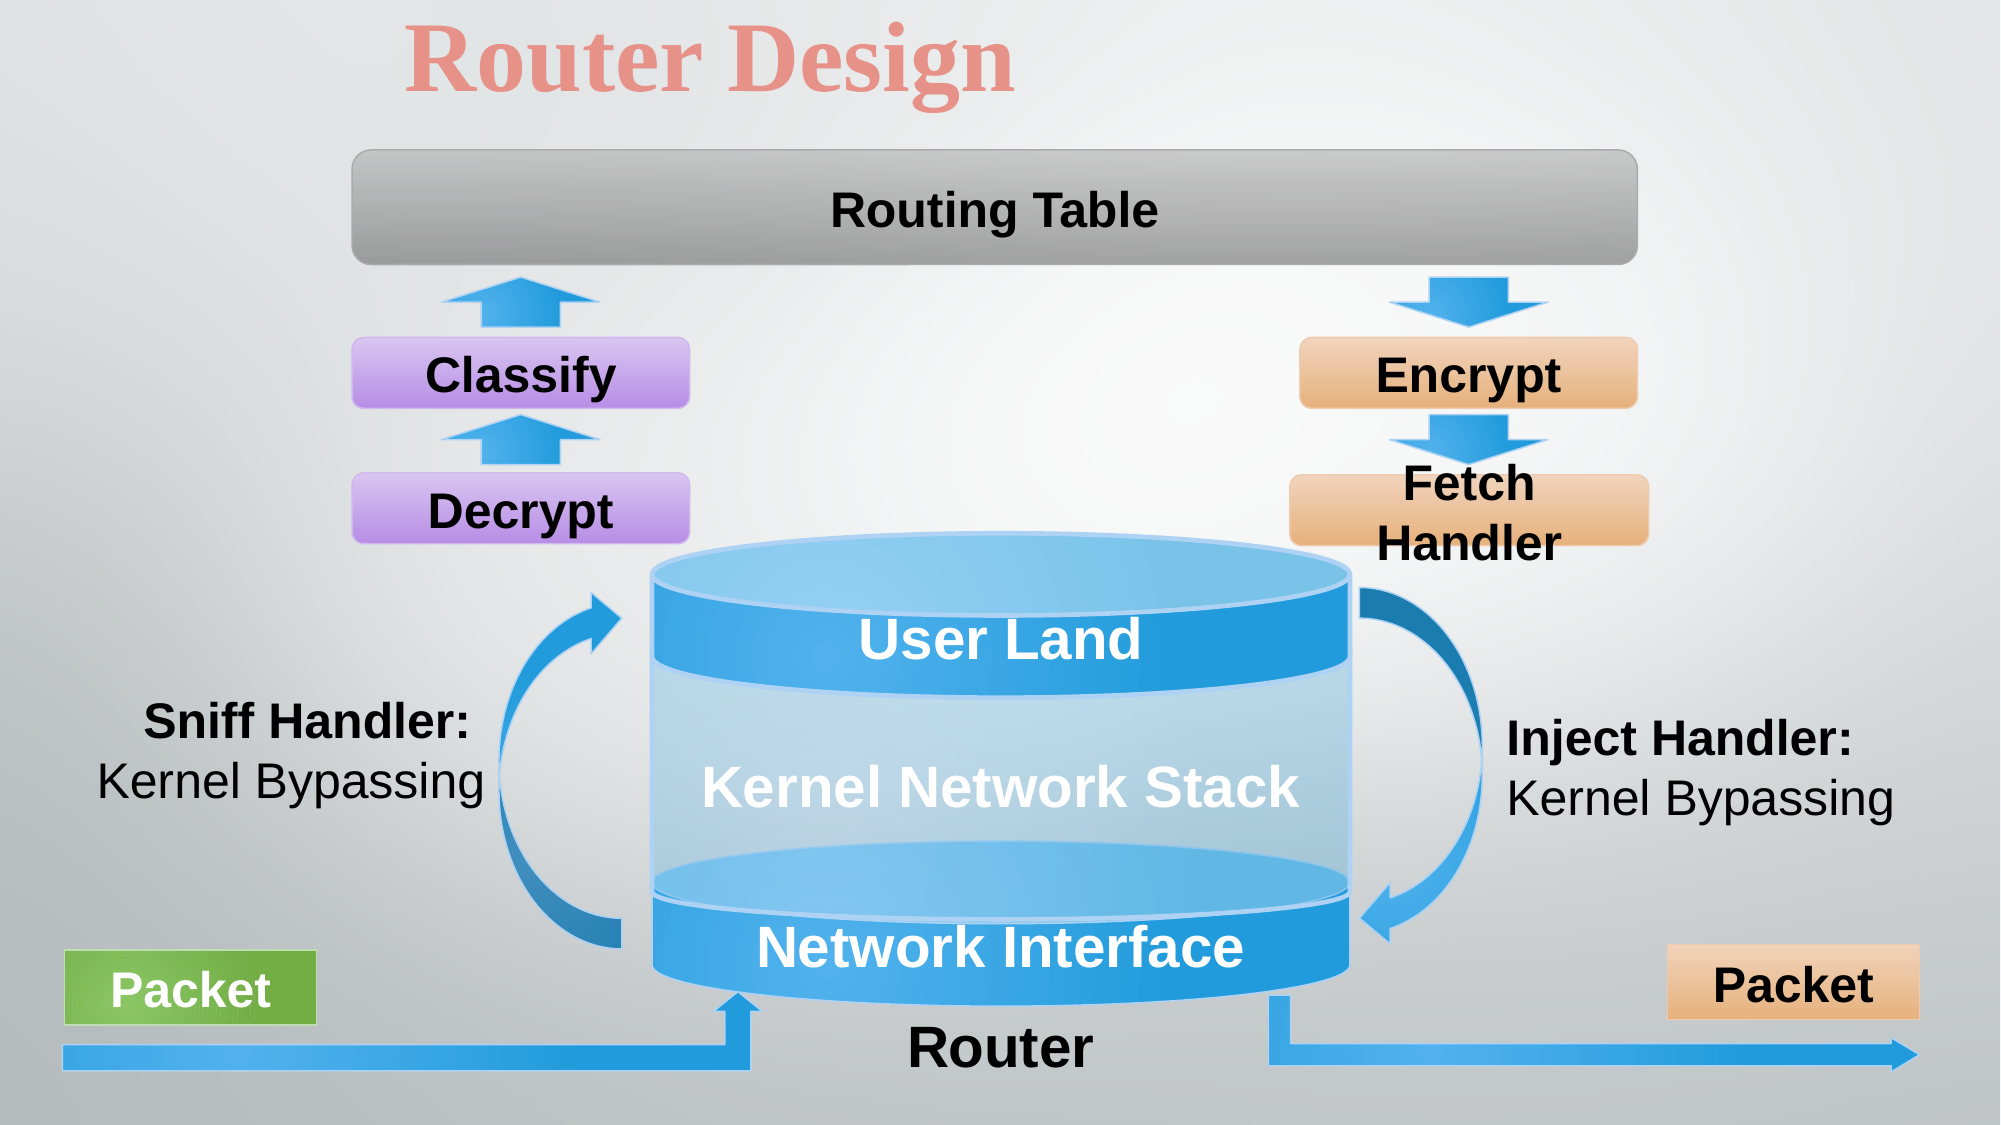

Router Design
Routing Table

Classify
Encrypt

Decrypt
Fetch Handler
User Land
Kernel Network Stack
Network Interface
Router
Sniff Handler:
Kernel Bypassing
Inject Handler:
Kernel Bypassing

Packet
Packet